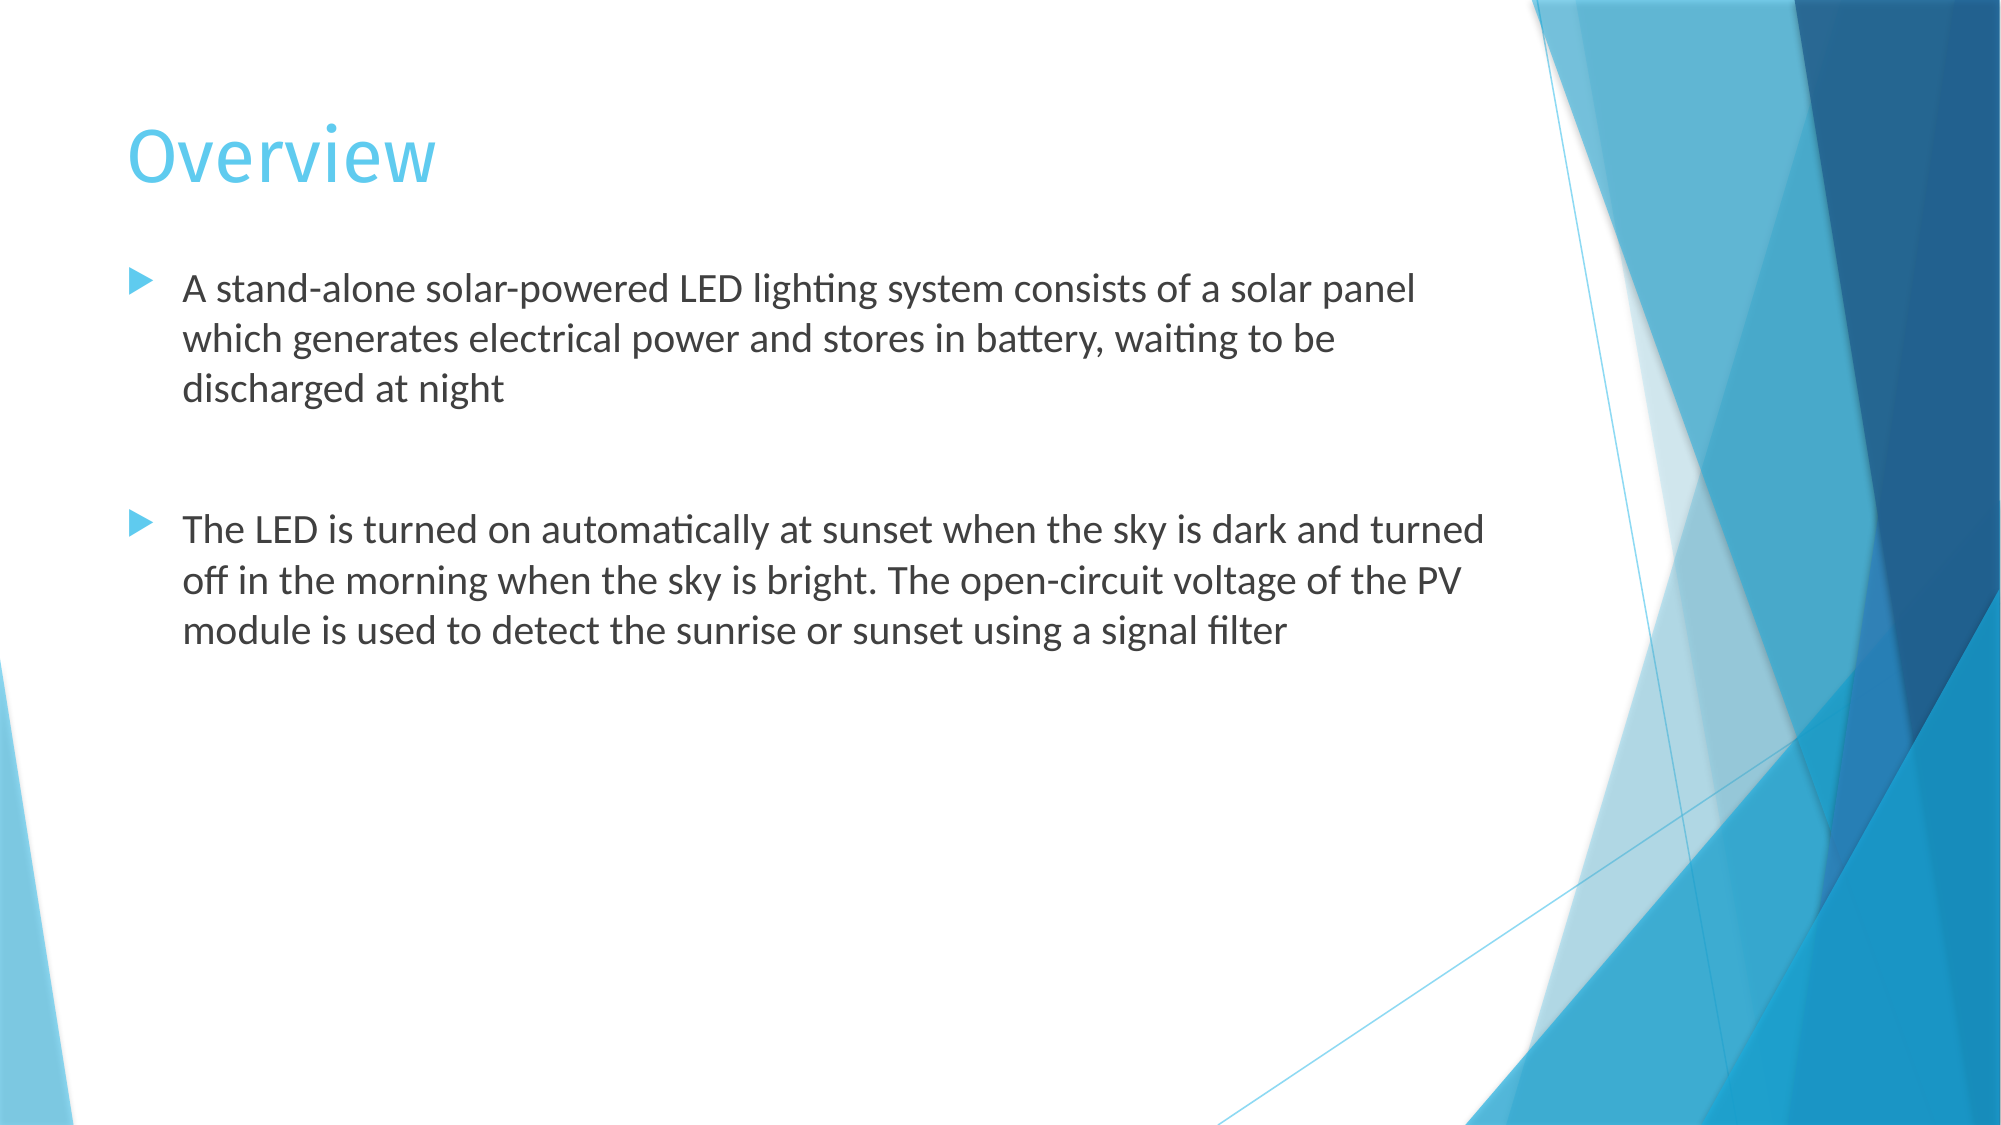

# Overview
A stand-alone solar-powered LED lighting system consists of a solar panel which generates electrical power and stores in battery, waiting to be discharged at night

The LED is turned on automatically at sunset when the sky is dark and turned off in the morning when the sky is bright. The open-circuit voltage of the PV module is used to detect the sunrise or sunset using a signal filter